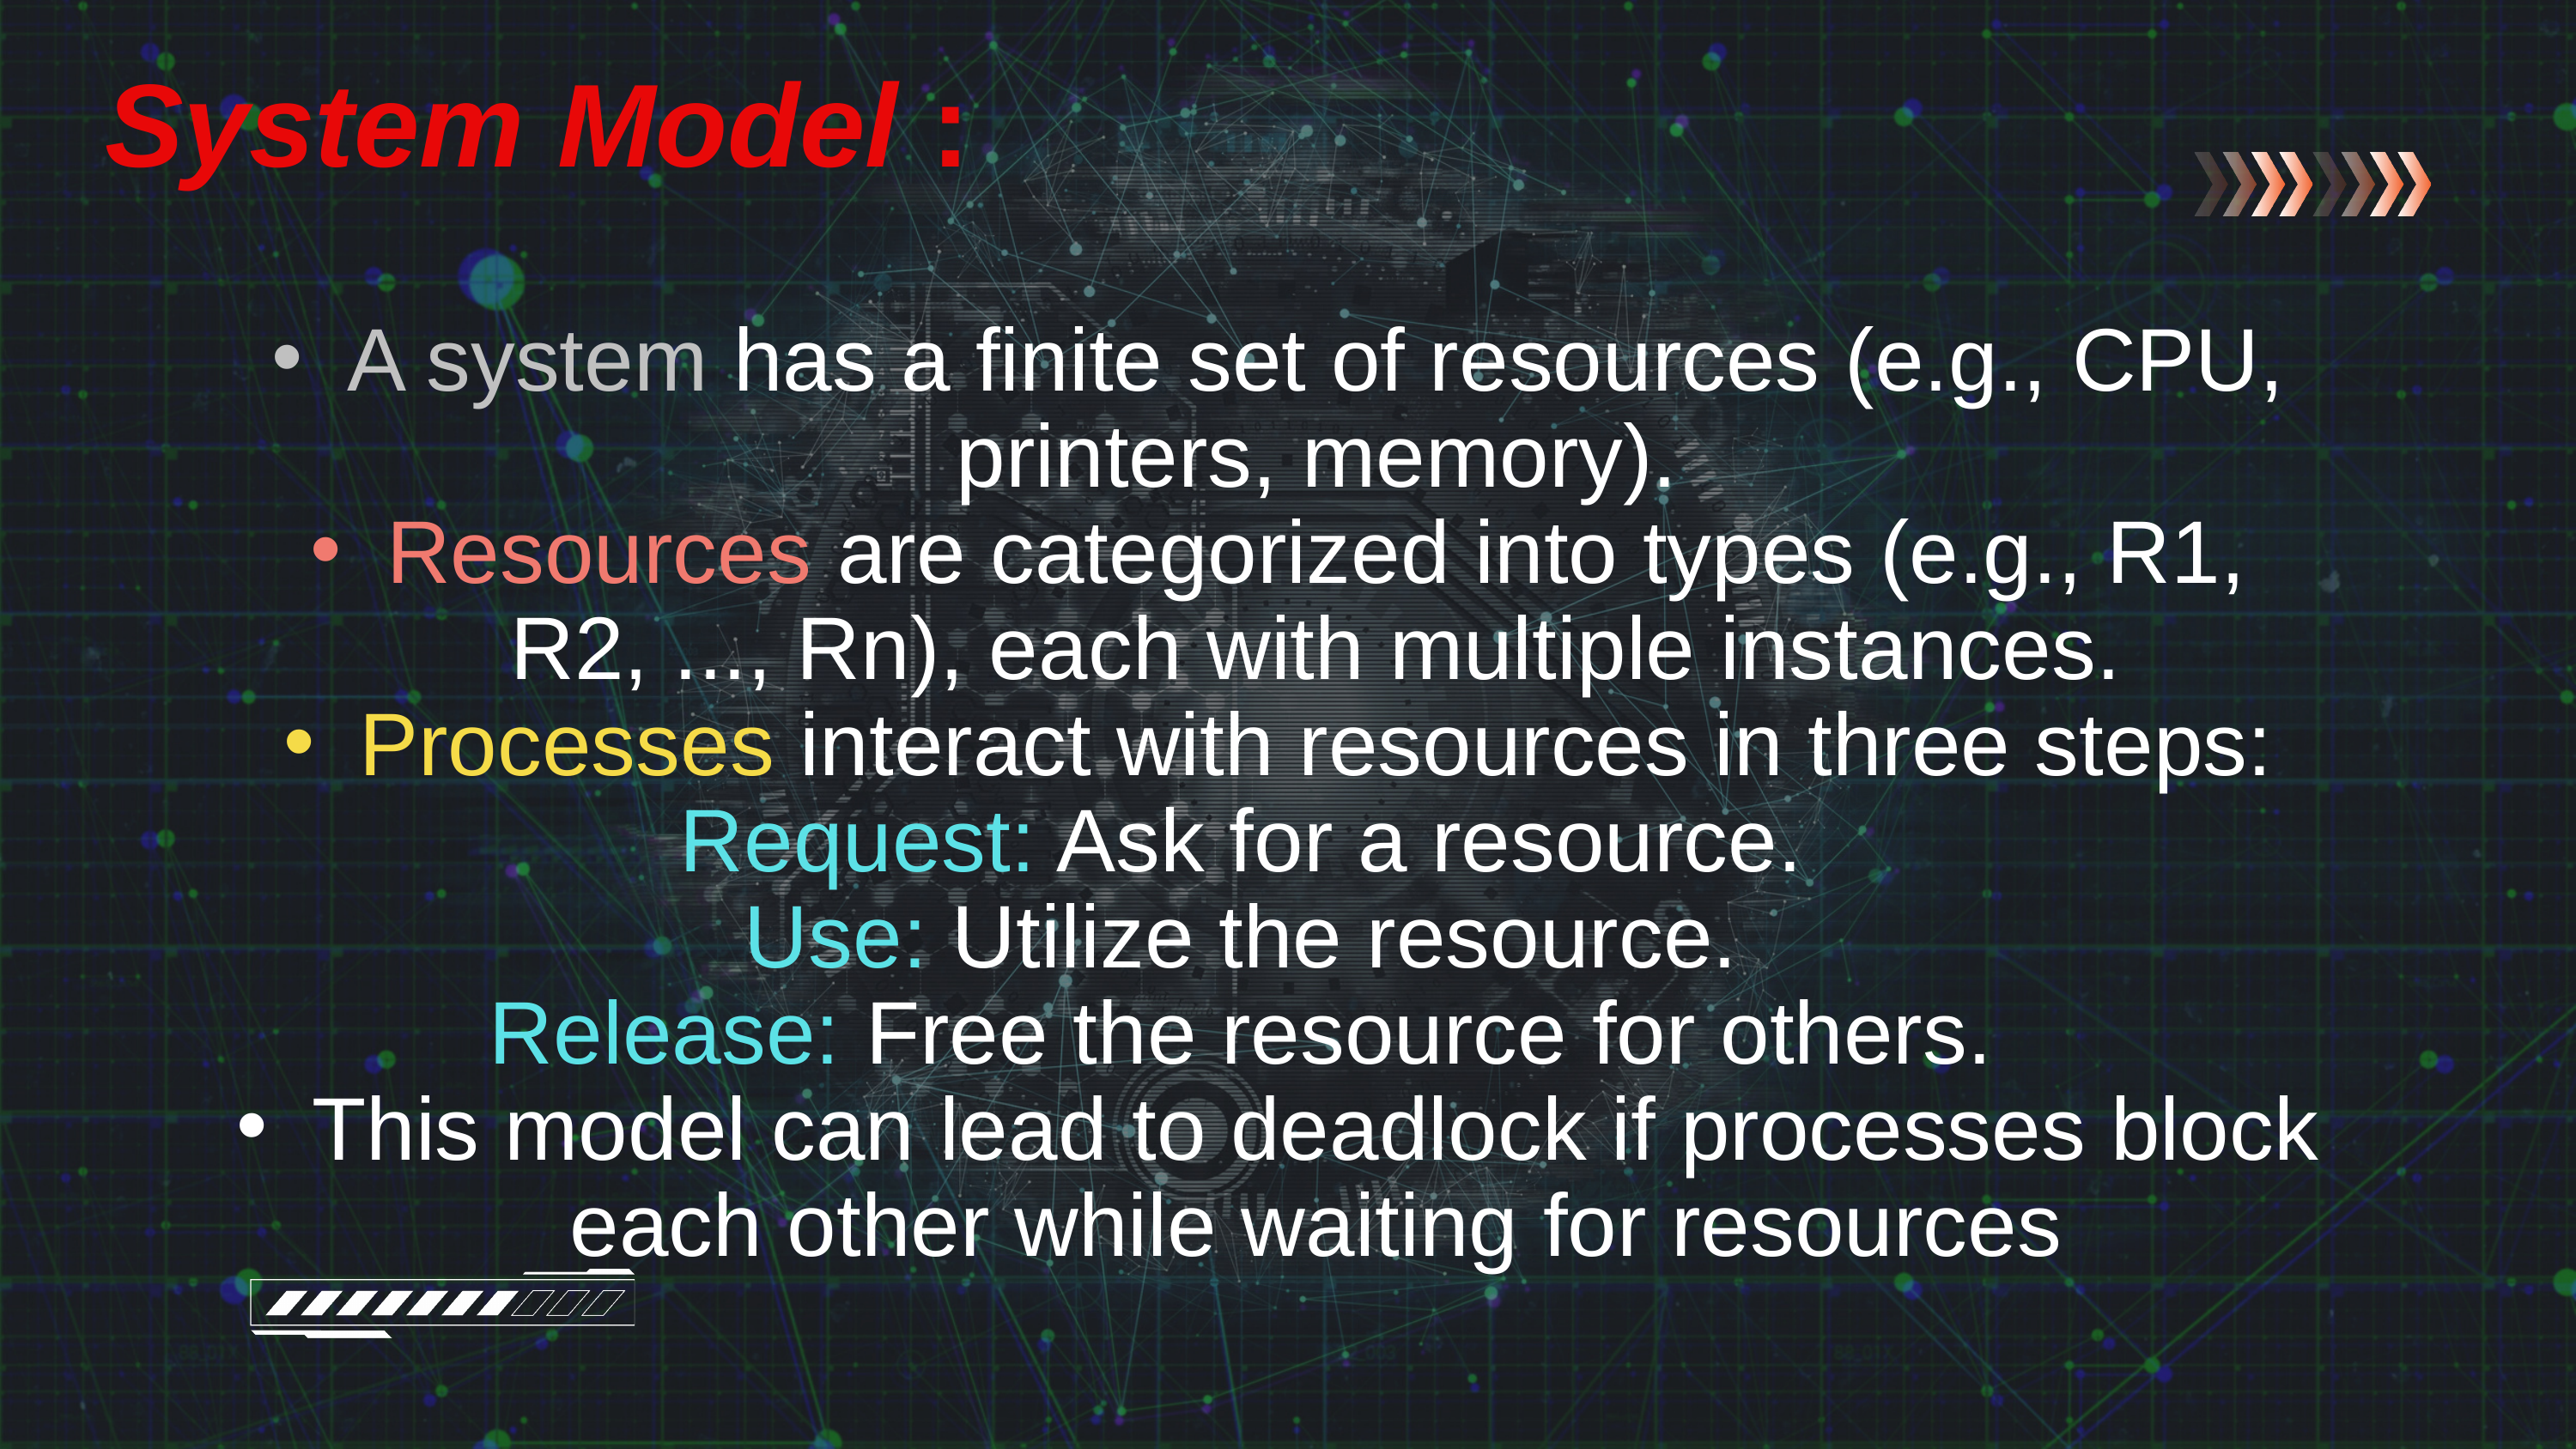

System Model :

A system has a finite set of resources (e.g., CPU, printers, memory).
Resources are categorized into types (e.g., R1, R2, ..., Rn), each with multiple instances.
Processes interact with resources in three steps:
Request: Ask for a resource.
Use: Utilize the resource.
Release: Free the resource for others.
This model can lead to deadlock if processes block each other while waiting for resources